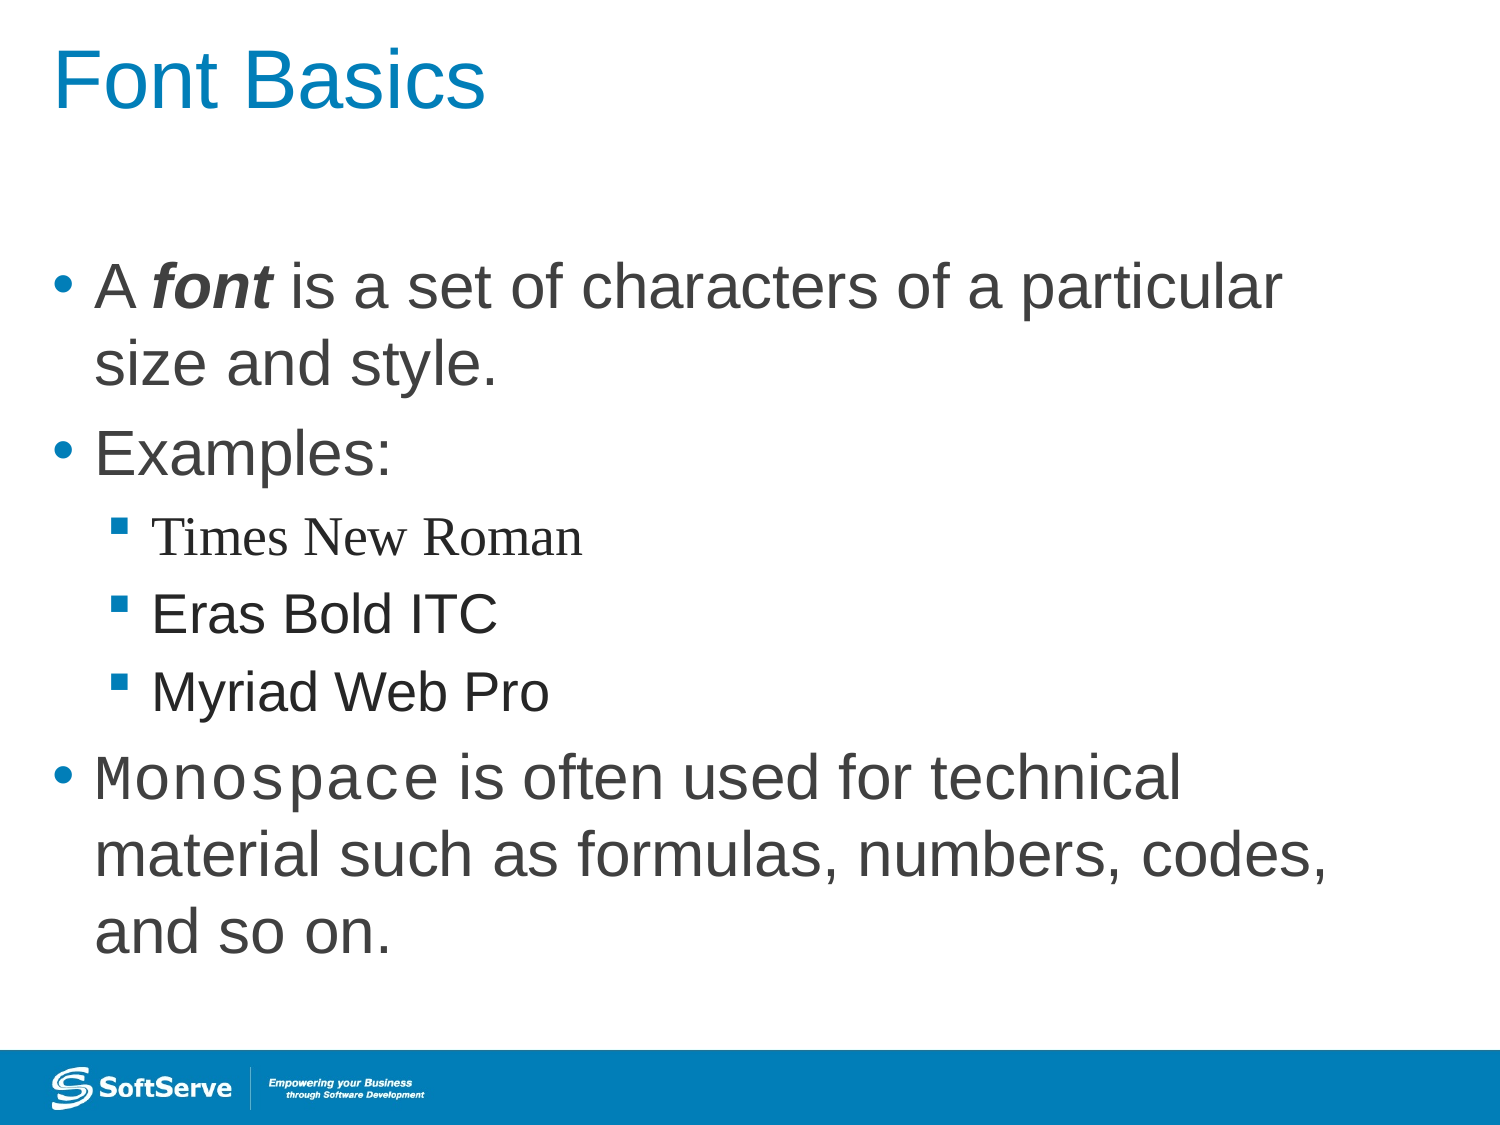

# Font Basics
A font is a set of characters of a particular size and style.
Examples:
Times New Roman
Eras Bold ITC
Myriad Web Pro
Monospace is often used for technical material such as formulas, numbers, codes, and so on.